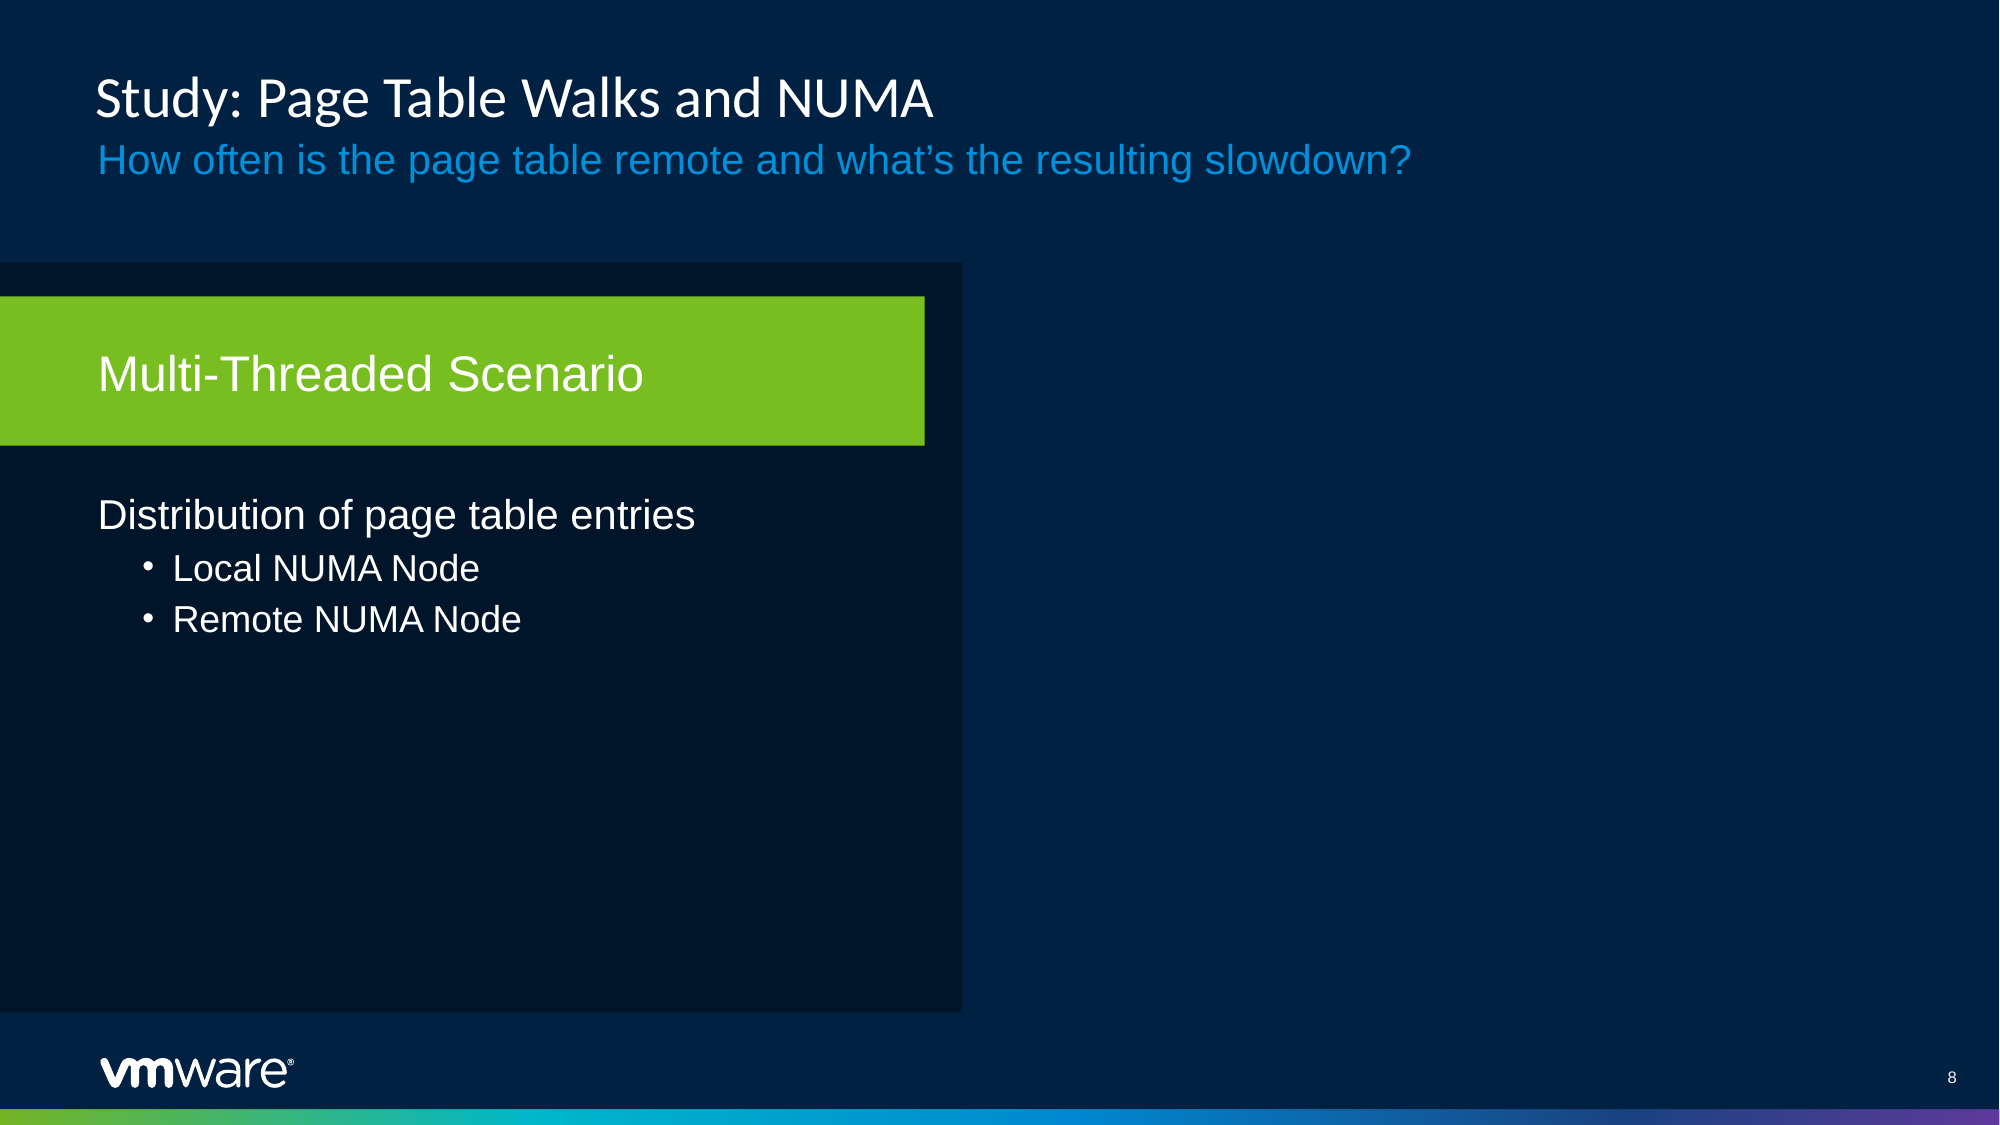

# Study: Page Table Walks and NUMA
How often is the page table remote and what’s the resulting slowdown?
Distribution of page table entries
Local NUMA Node
Remote NUMA Node

Multi-Threaded Scenario
8